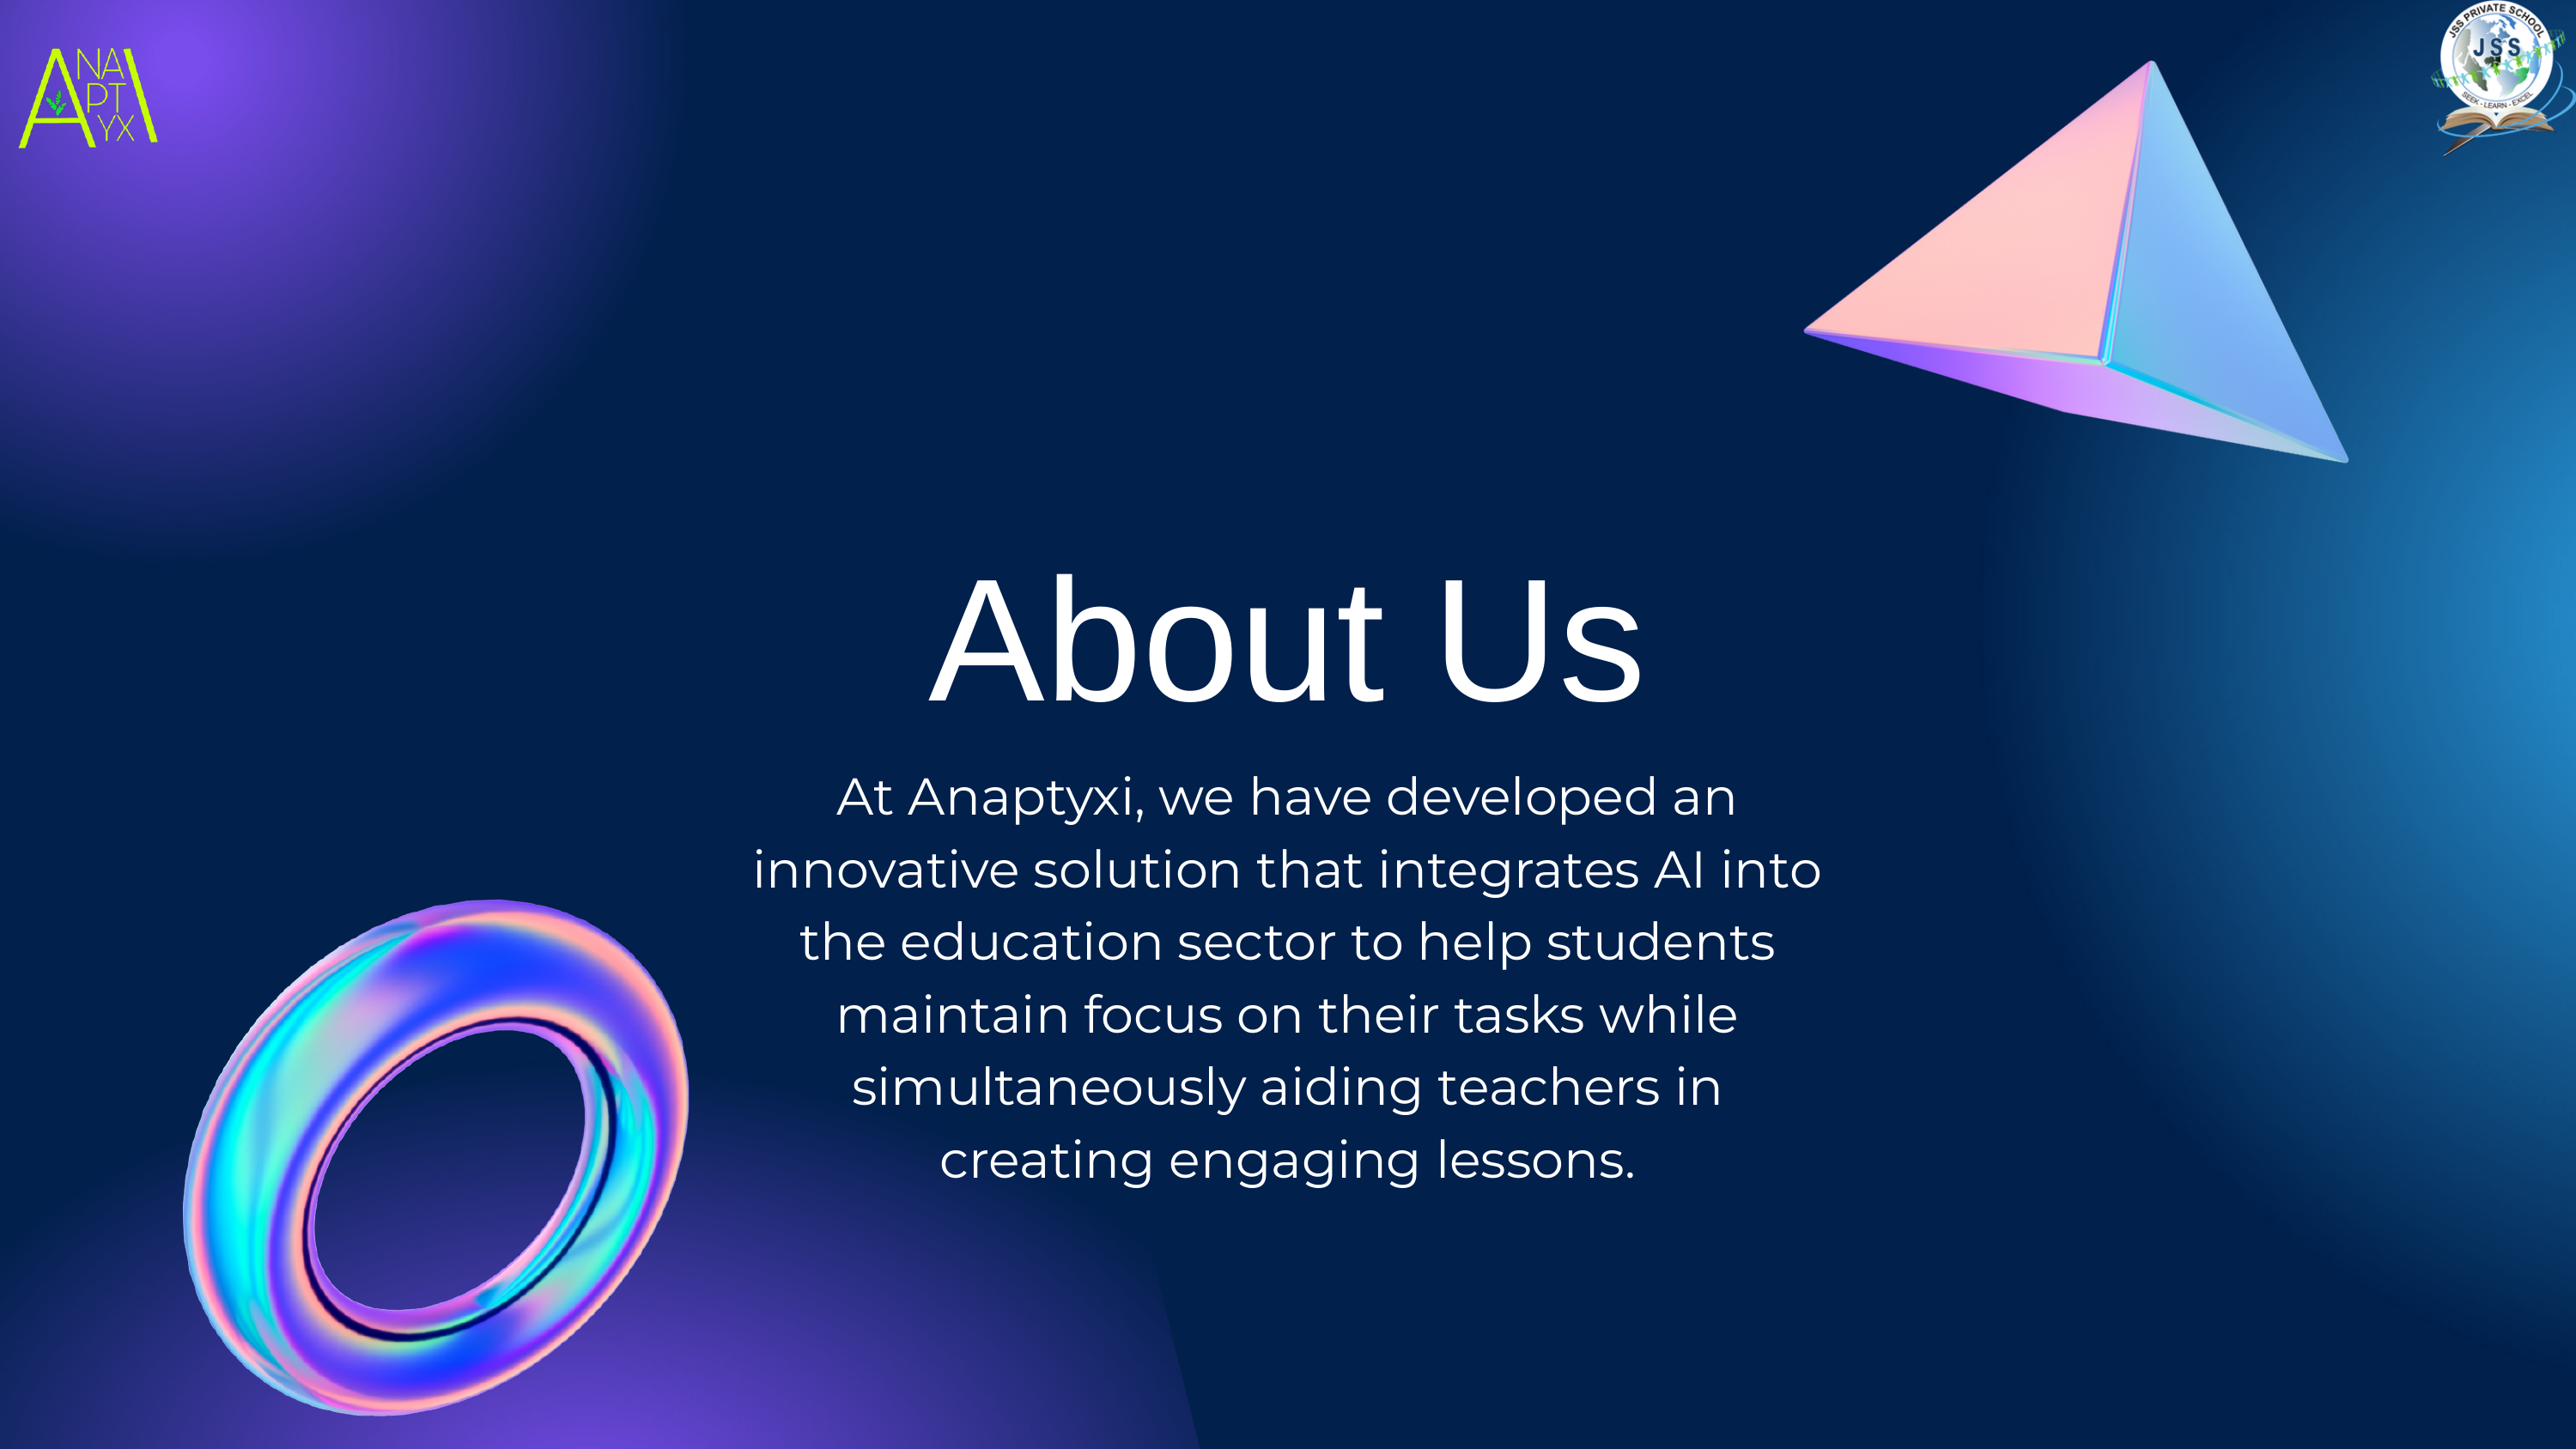

About Us
At Anaptyxi, we have developed an innovative solution that integrates AI into the education sector to help students maintain focus on their tasks while simultaneously aiding teachers in creating engaging lessons.